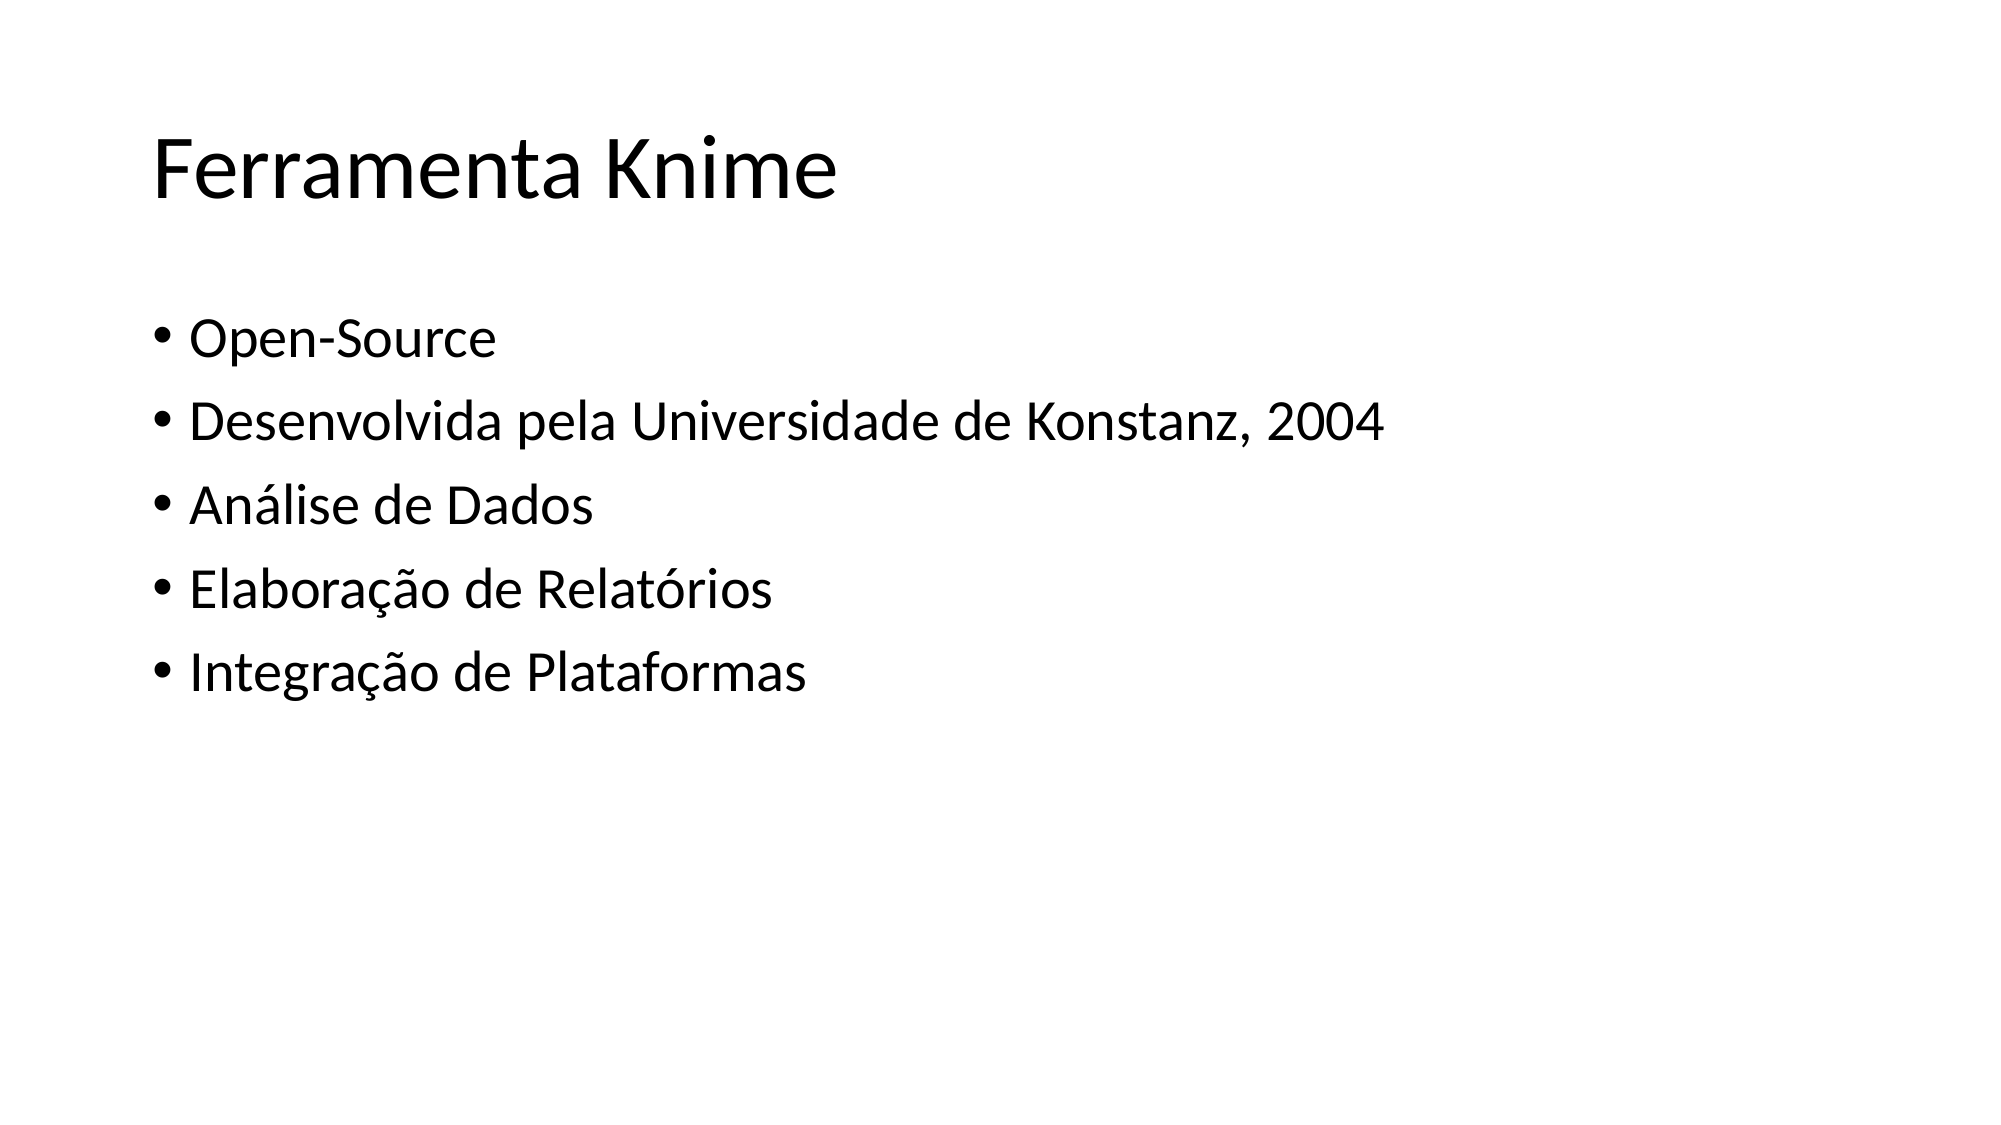

# Ferramenta Knime
Open-Source
Desenvolvida pela Universidade de Konstanz, 2004
Análise de Dados
Elaboração de Relatórios
Integração de Plataformas